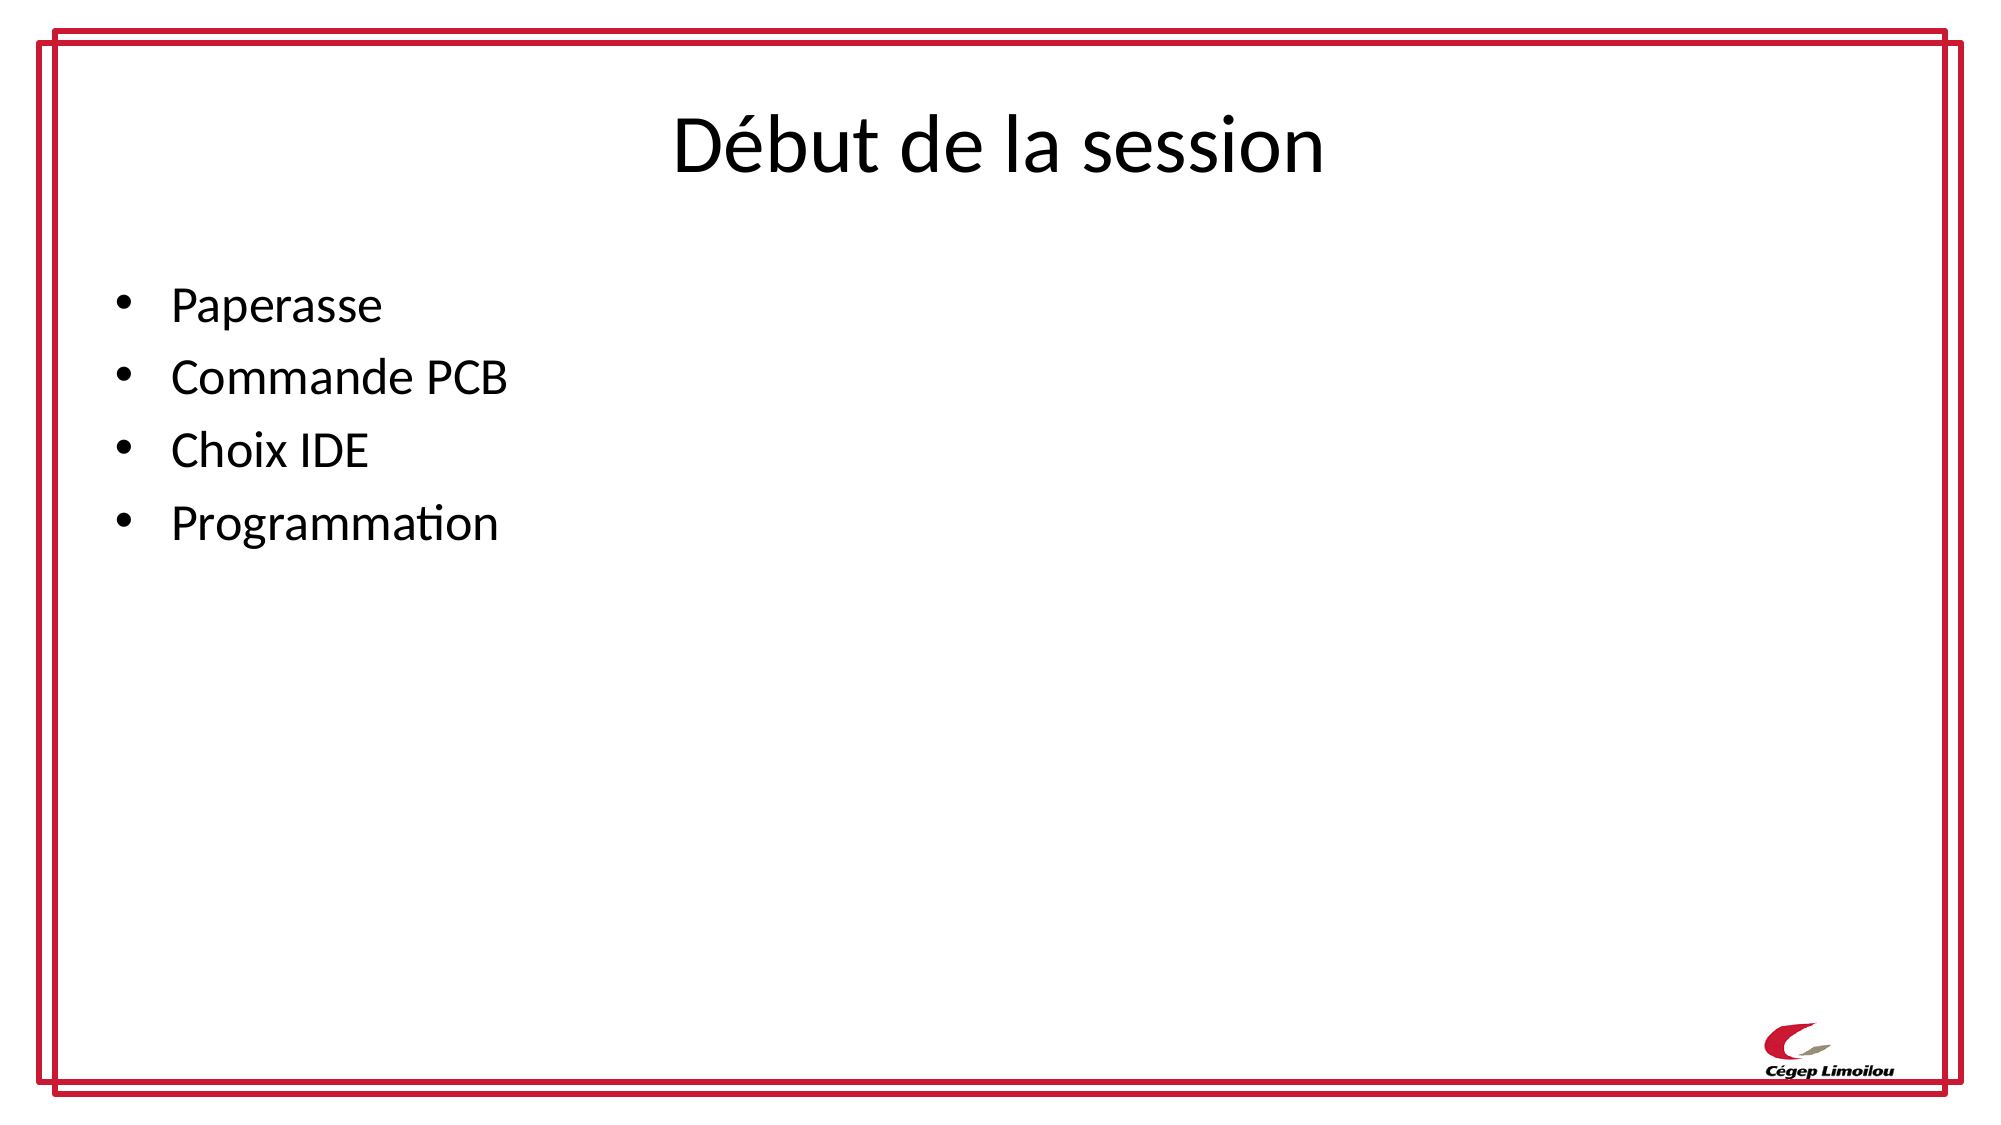

# Début de la session
Paperasse
Commande PCB
Choix IDE
Programmation